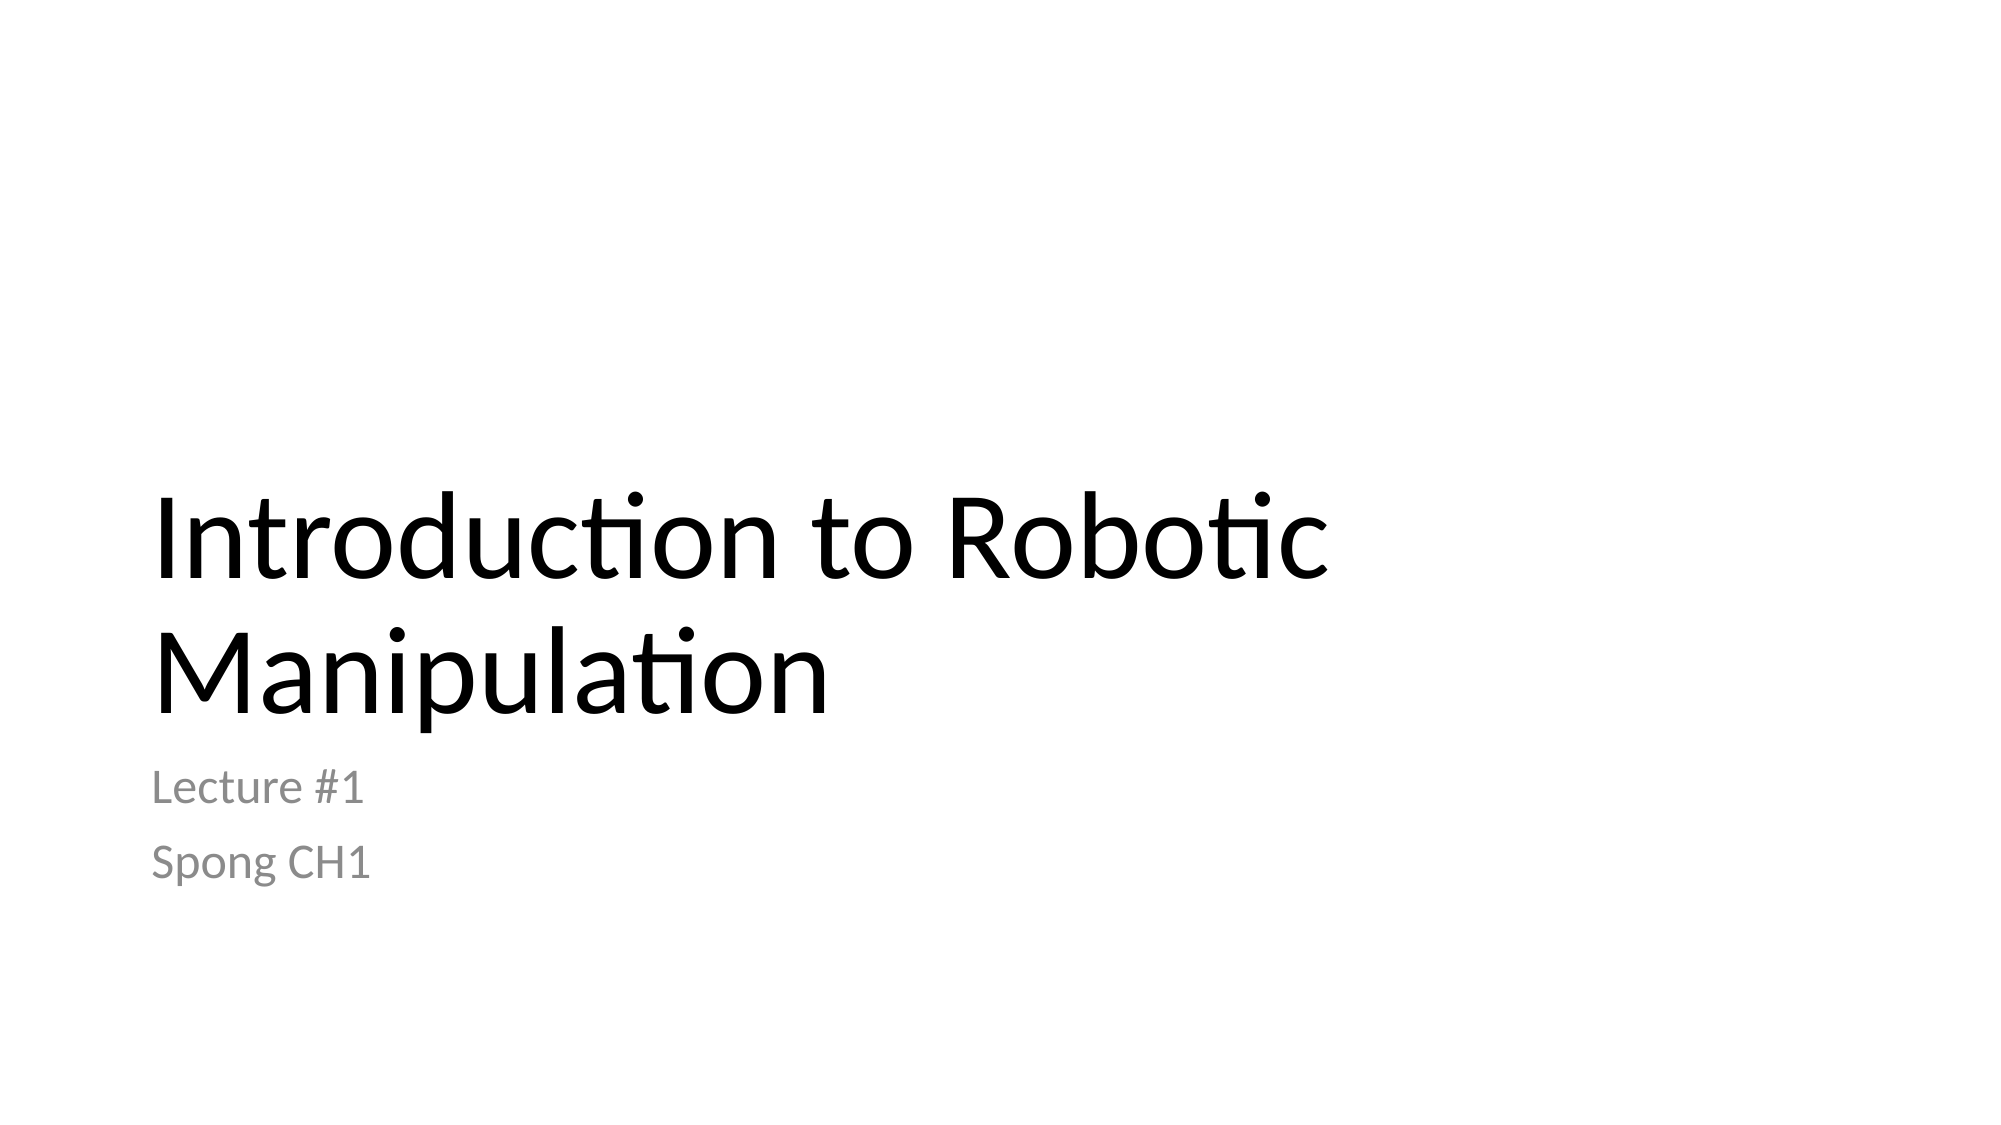

# Introduction to Robotic Manipulation
Lecture #1
Spong CH1